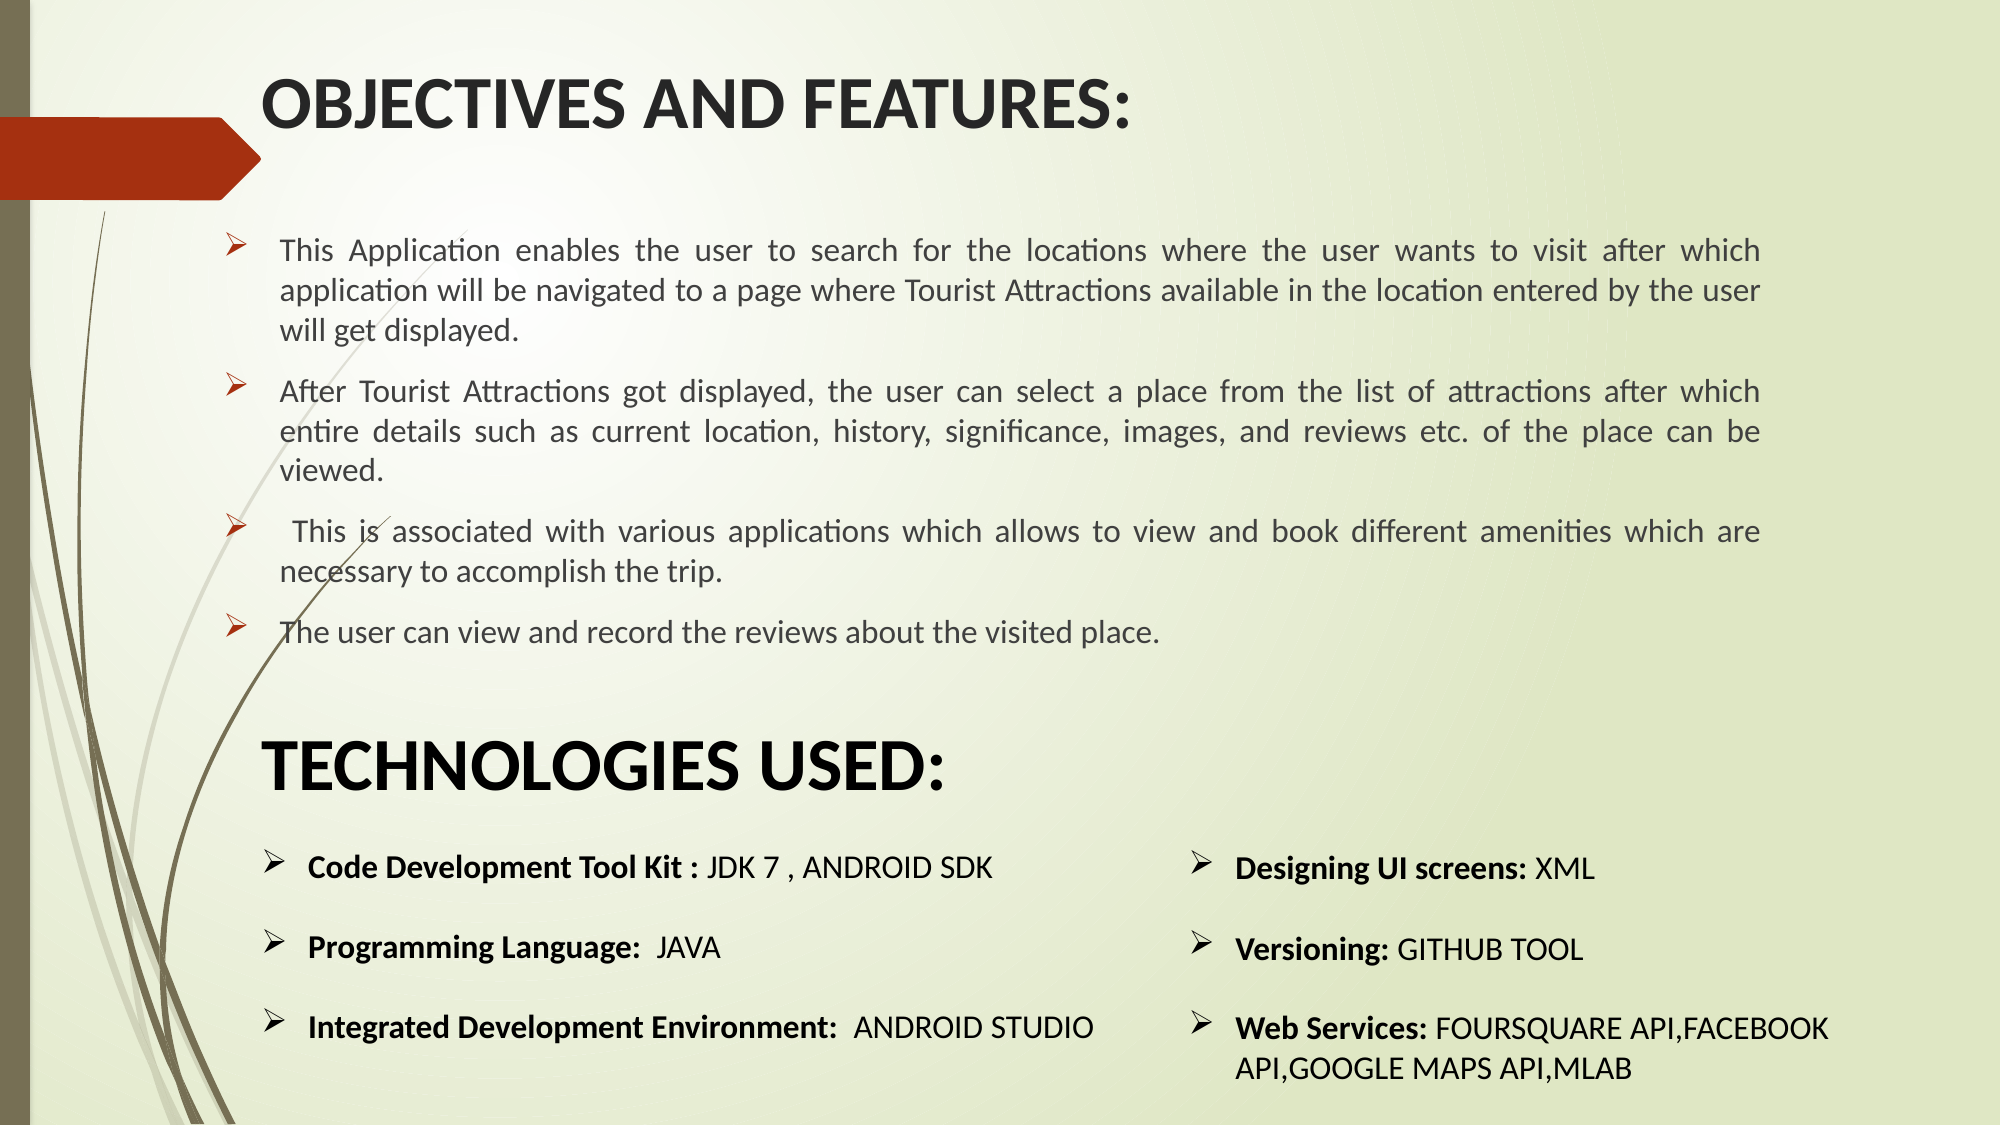

# OBJECTIVES AND FEATURES:
This Application enables the user to search for the locations where the user wants to visit after which application will be navigated to a page where Tourist Attractions available in the location entered by the user will get displayed.
After Tourist Attractions got displayed, the user can select a place from the list of attractions after which entire details such as current location, history, significance, images, and reviews etc. of the place can be viewed.
 This is associated with various applications which allows to view and book different amenities which are necessary to accomplish the trip.
The user can view and record the reviews about the visited place.
TECHNOLOGIES USED:

Code Development Tool Kit : JDK 7 , ANDROID SDK

Programming Language:  JAVA

Integrated Development Environment:  ANDROID STUDIO

Designing UI screens: XML

Versioning: GITHUB TOOL

Web Services: FOURSQUARE API,FACEBOOK API,GOOGLE MAPS API,MLAB